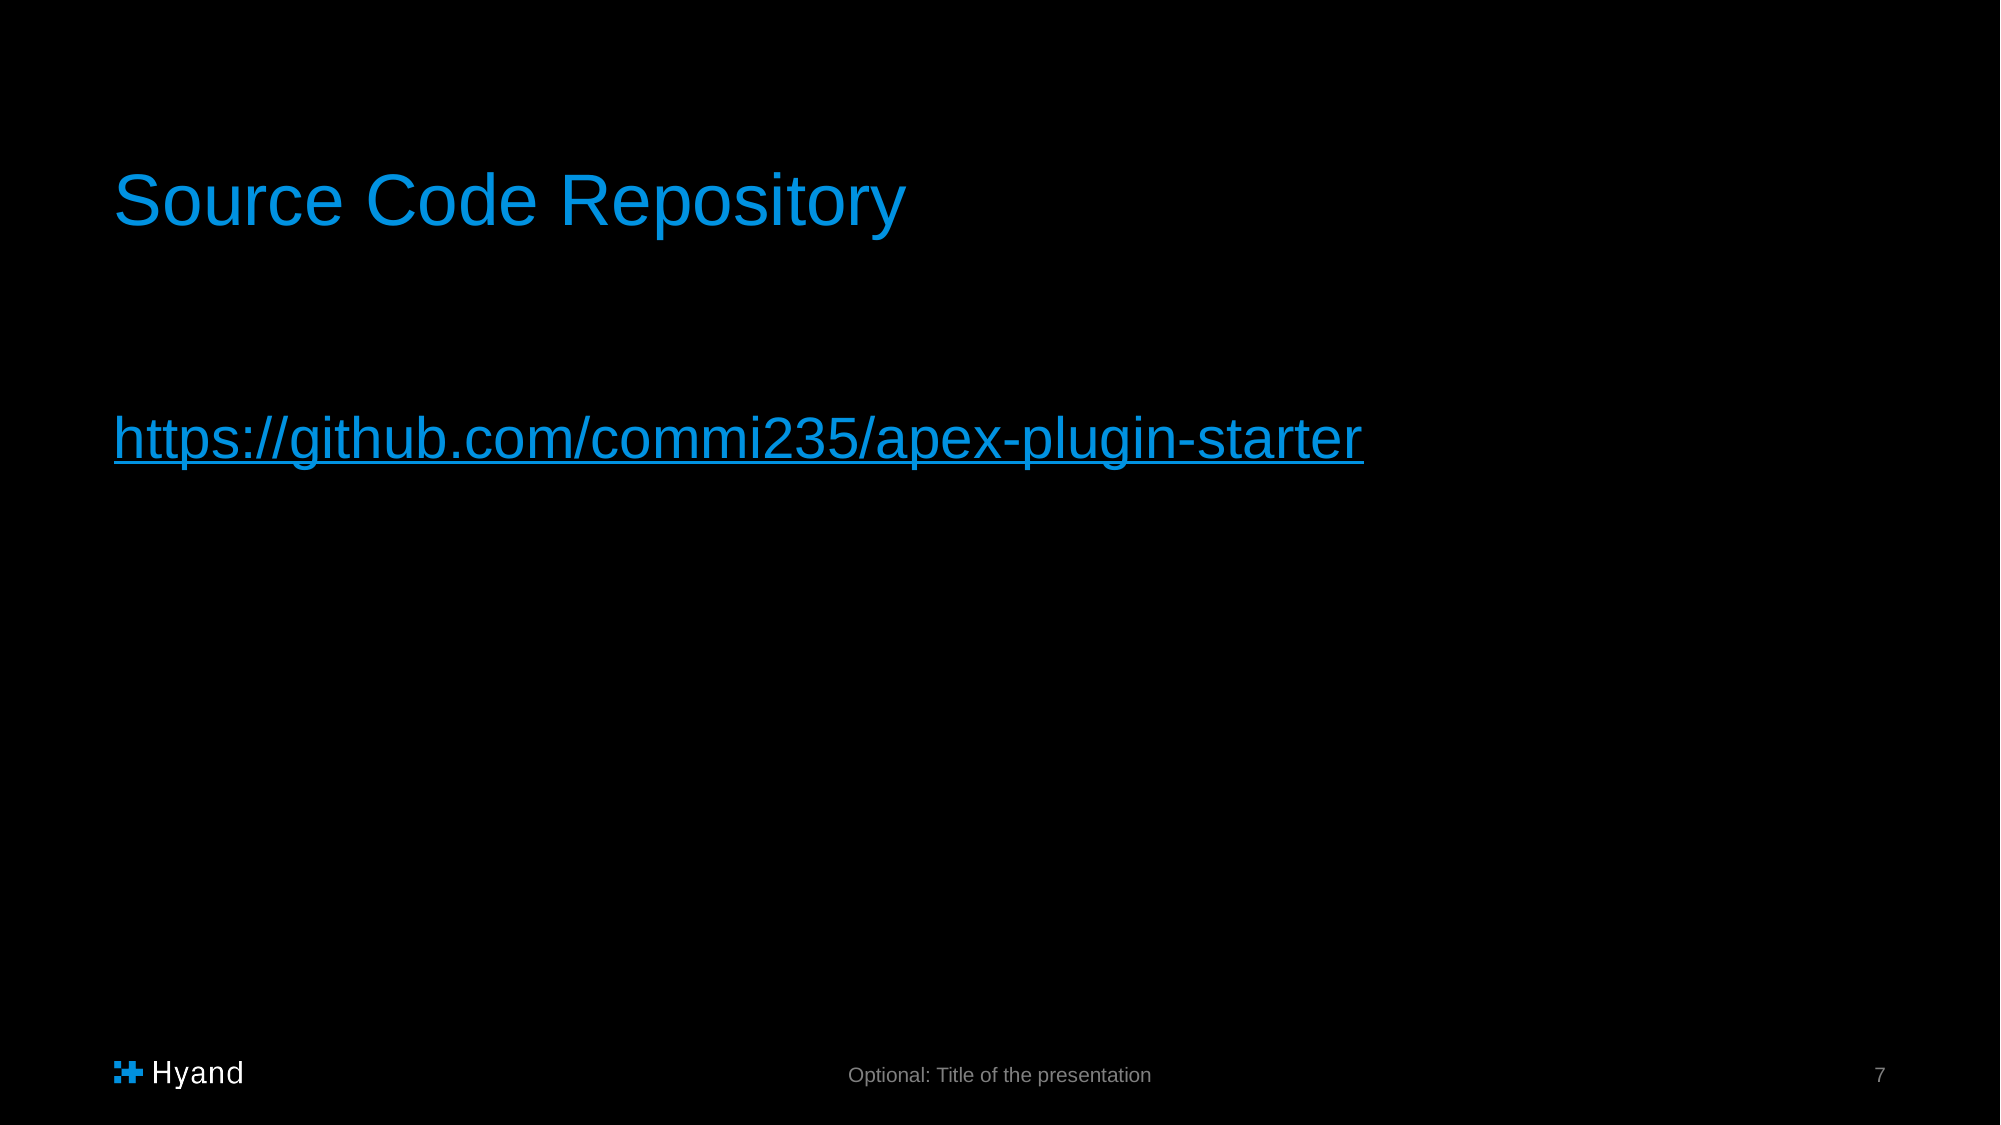

# Source Code Repository
https://github.com/commi235/apex-plugin-starter

Optional: Title of the presentation
7